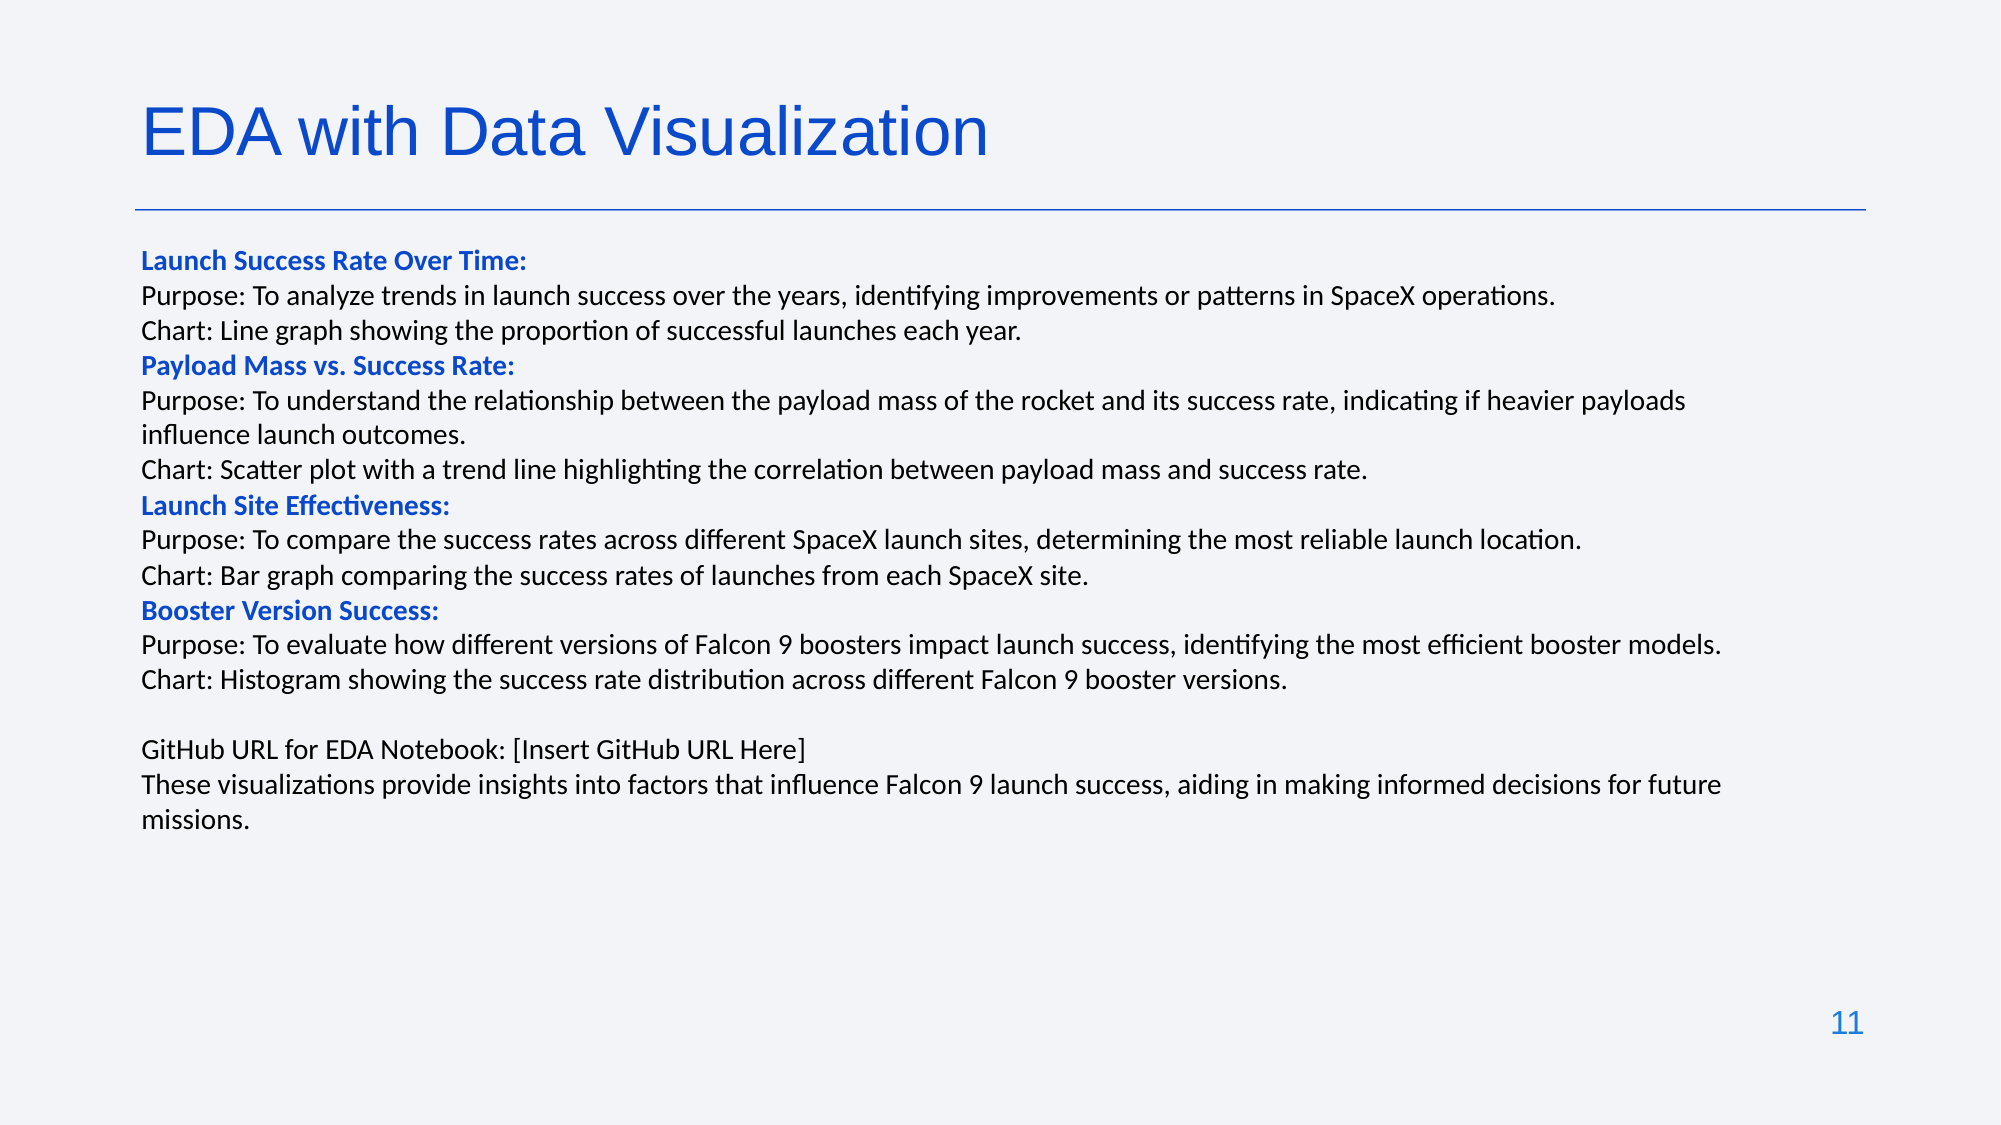

EDA with Data Visualization
Launch Success Rate Over Time:
Purpose: To analyze trends in launch success over the years, identifying improvements or patterns in SpaceX operations.
Chart: Line graph showing the proportion of successful launches each year.
Payload Mass vs. Success Rate:
Purpose: To understand the relationship between the payload mass of the rocket and its success rate, indicating if heavier payloads influence launch outcomes.
Chart: Scatter plot with a trend line highlighting the correlation between payload mass and success rate.
Launch Site Effectiveness:
Purpose: To compare the success rates across different SpaceX launch sites, determining the most reliable launch location.
Chart: Bar graph comparing the success rates of launches from each SpaceX site.
Booster Version Success:
Purpose: To evaluate how different versions of Falcon 9 boosters impact launch success, identifying the most efficient booster models.
Chart: Histogram showing the success rate distribution across different Falcon 9 booster versions.

GitHub URL for EDA Notebook: [Insert GitHub URL Here]
These visualizations provide insights into factors that influence Falcon 9 launch success, aiding in making informed decisions for future missions.
11